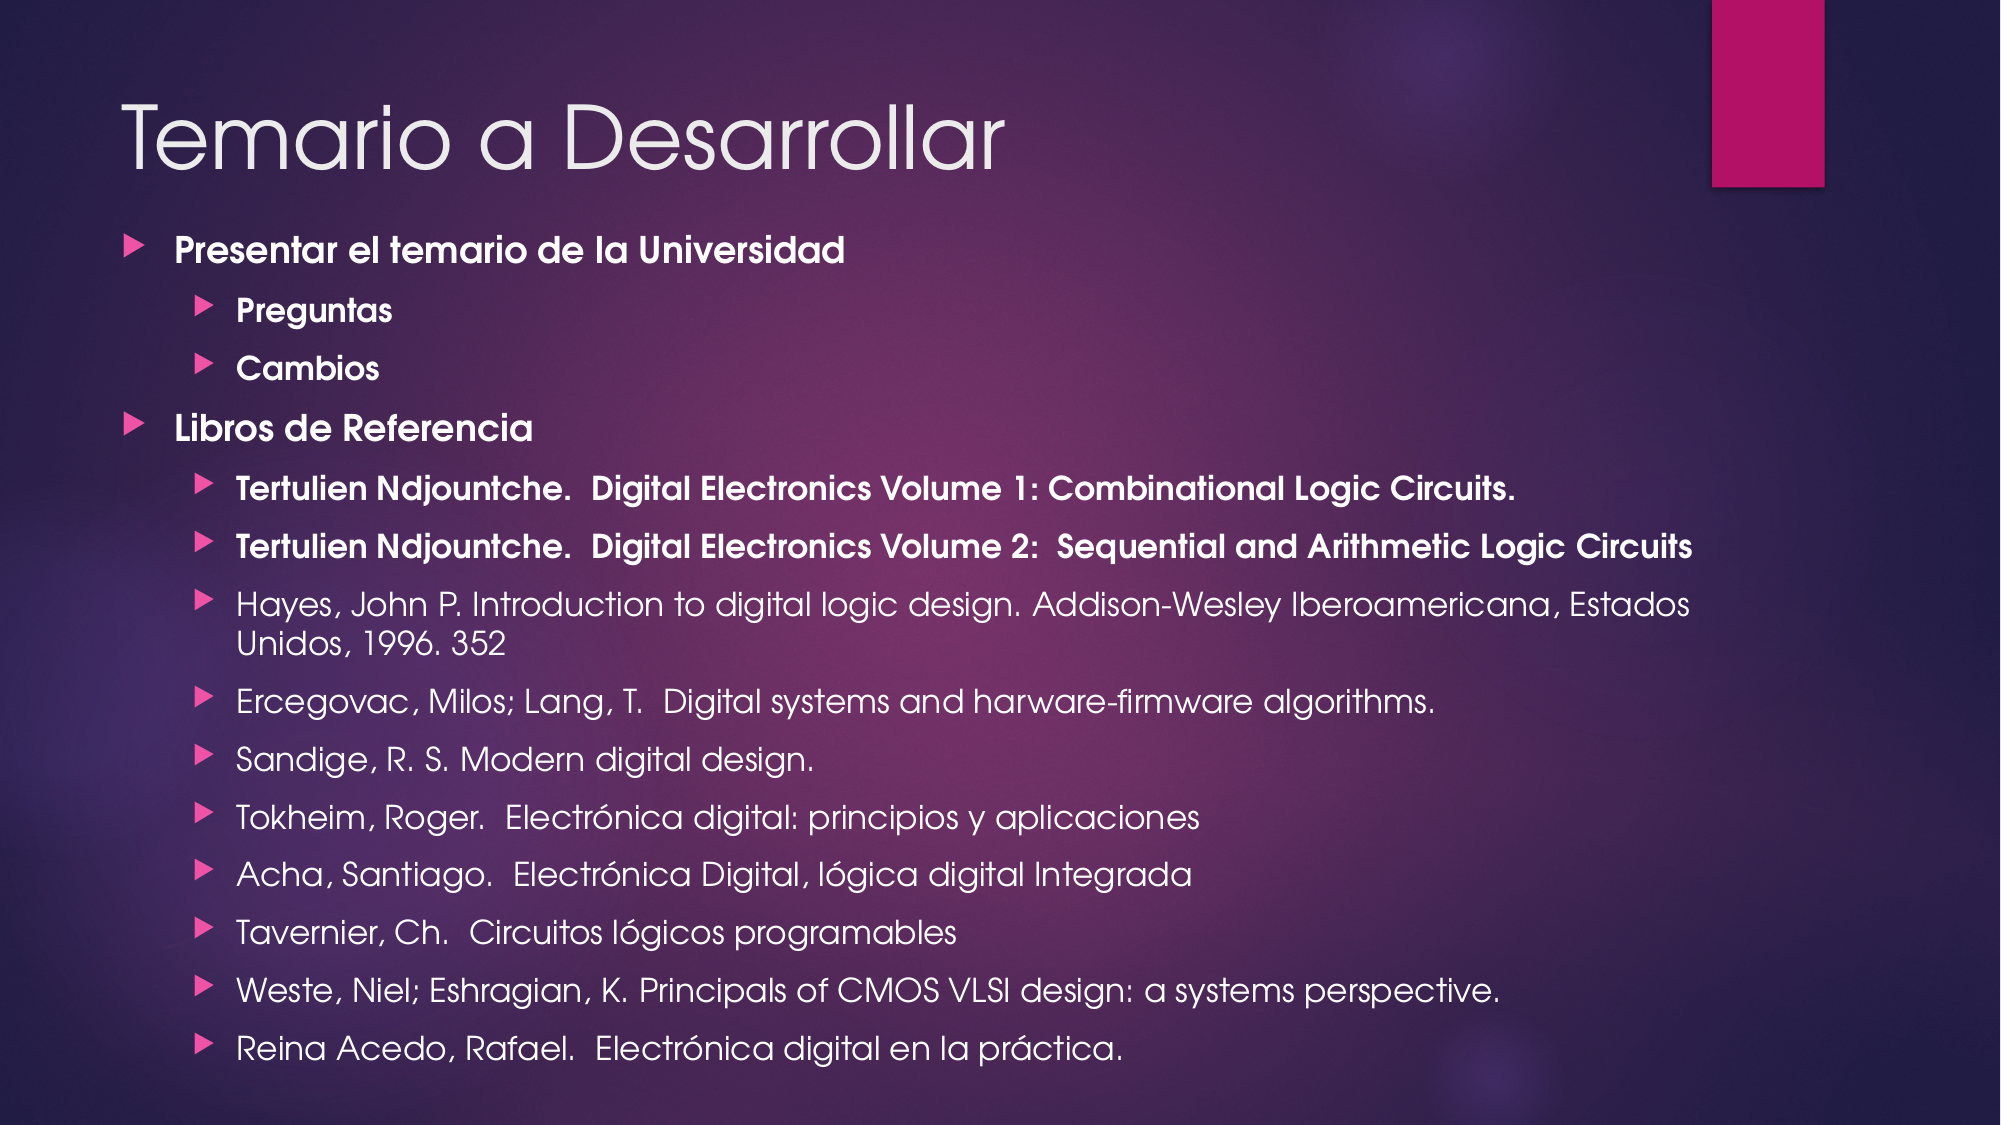

# Temario a Desarrollar
Presentar el temario de la Universidad
Preguntas
Cambios
Libros de Referencia
Tertulien Ndjountche.  Digital Electronics Volume 1: Combinational Logic Circuits.
Tertulien Ndjountche.  Digital Electronics Volume 2:  Sequential and Arithmetic Logic Circuits
Hayes, John P. Introduction to digital logic design. Addison-Wesley Iberoamericana, Estados Unidos, 1996. 352
Ercegovac, Milos; Lang, T.  Digital systems and harware-firmware algorithms.
Sandige, R. S. Modern digital design.
Tokheim, Roger.  Electrónica digital: principios y aplicaciones
Acha, Santiago.  Electrónica Digital, lógica digital Integrada
Tavernier, Ch.  Circuitos lógicos programables
Weste, Niel; Eshragian, K. Principals of CMOS VLSI design: a systems perspective.
Reina Acedo, Rafael.  Electrónica digital en la práctica.